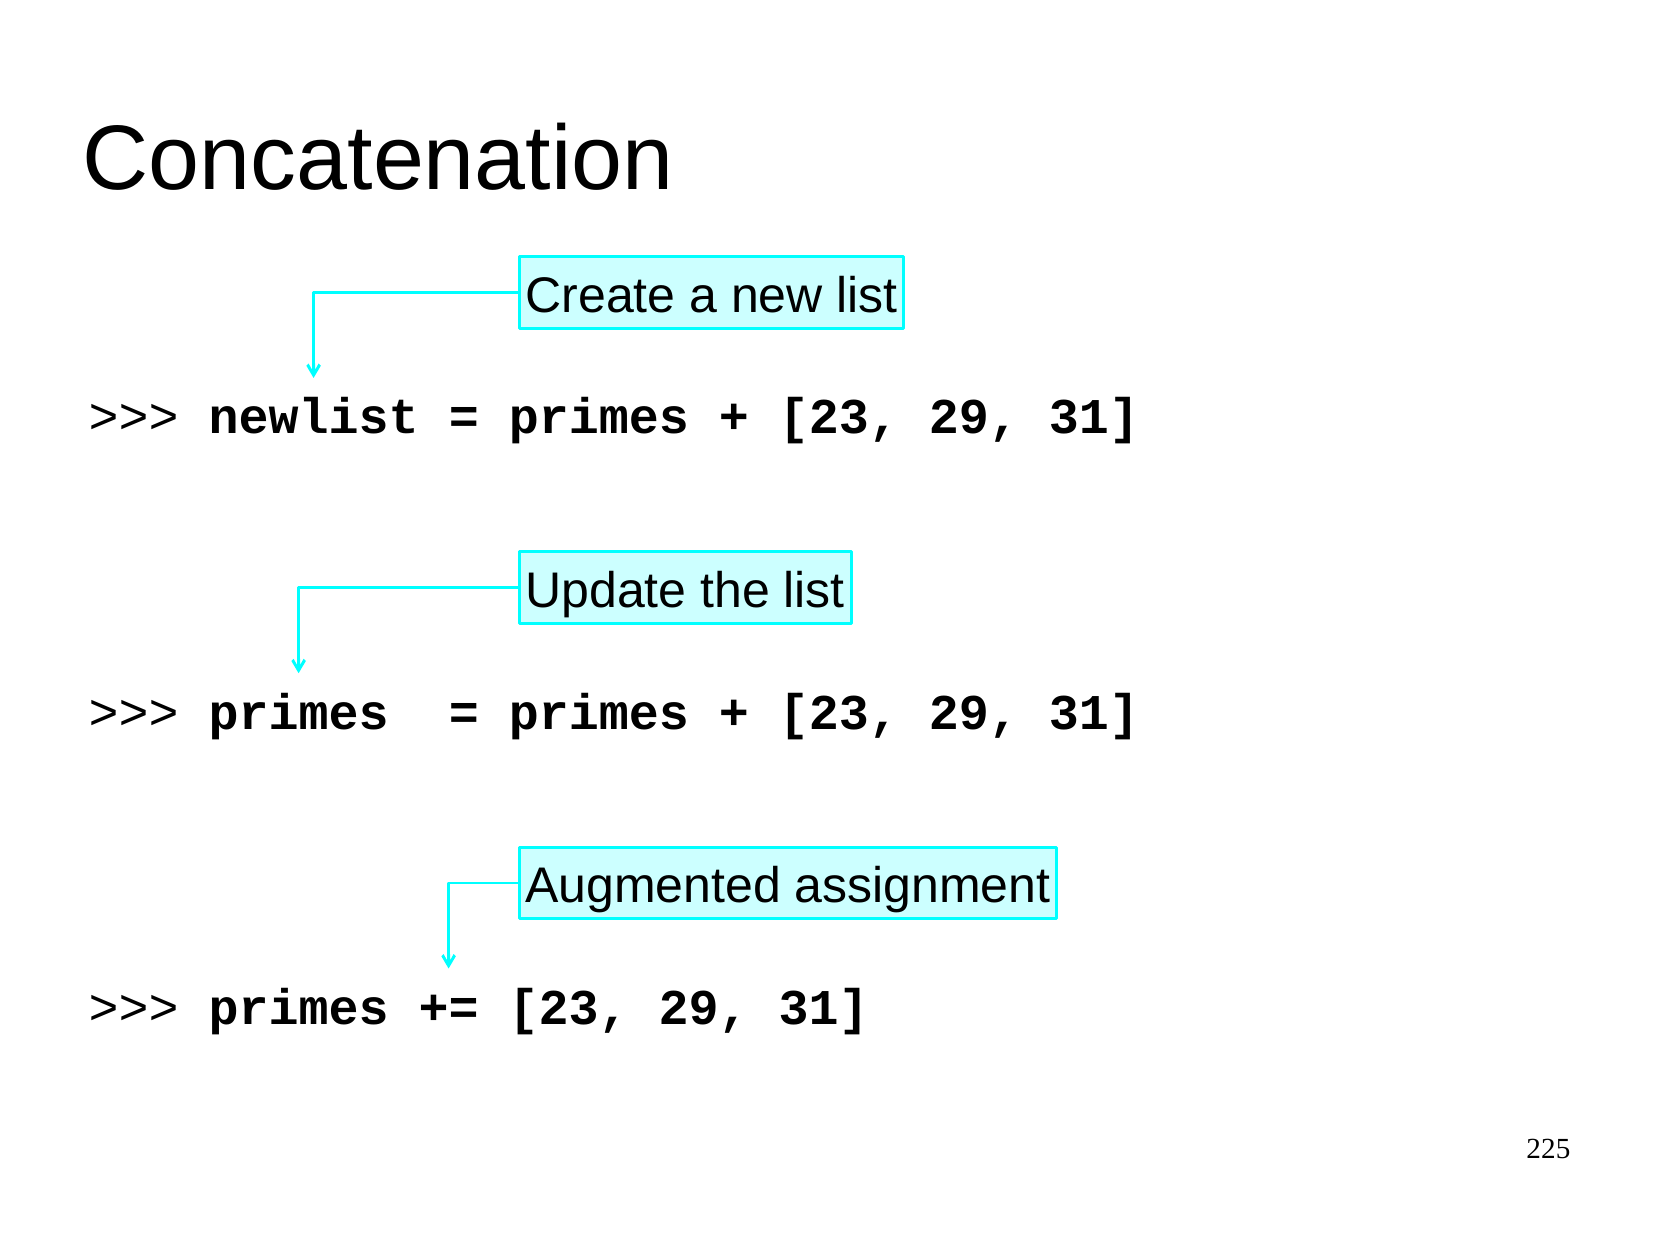

Concatenation
Create a new list
>>>
newlist
= primes + [23, 29, 31]
Update the list
>>>
primes
= primes + [23, 29, 31]
Augmented assignment
>>>
primes
+=
[23, 29, 31]
225